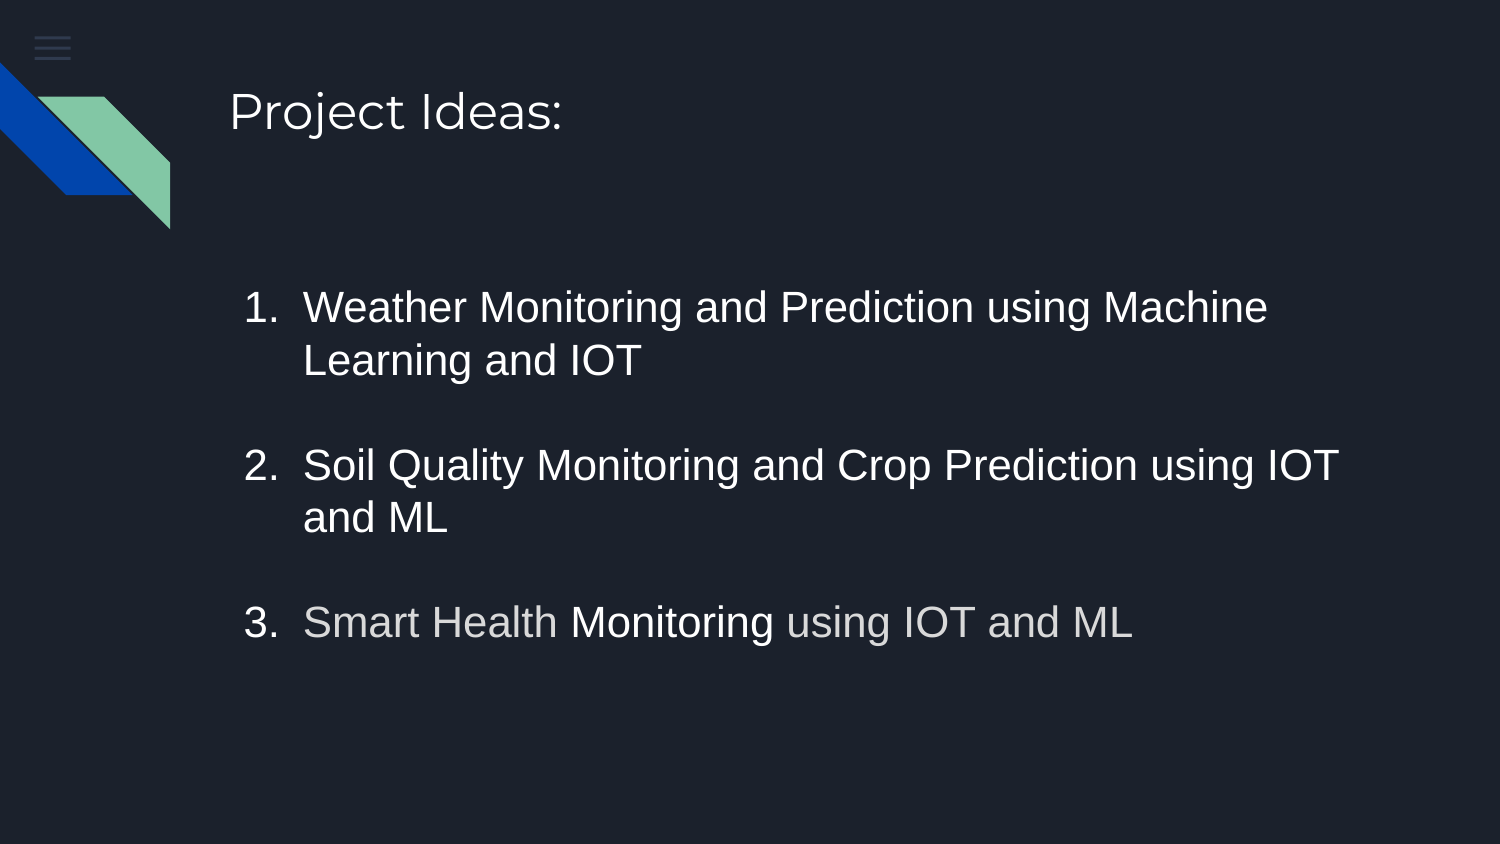

# Project Ideas:
Weather Monitoring and Prediction using Machine Learning and IOT

Soil Quality Monitoring and Crop Prediction using IOT and ML

Smart Health Monitoring using IOT and ML